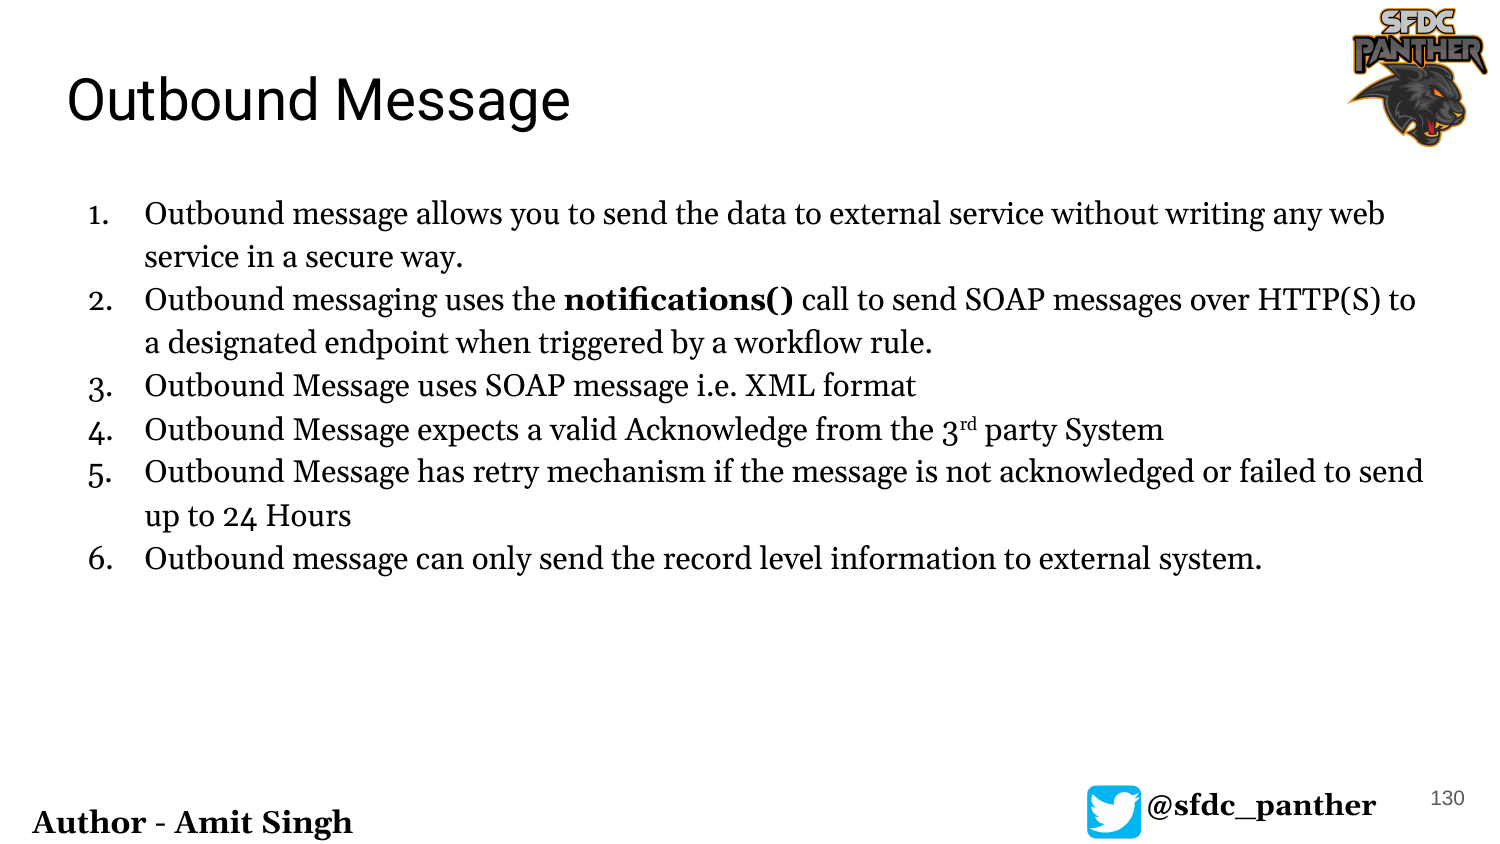

# Outbound Message
Outbound message allows you to send the data to external service without writing any web service in a secure way.
Outbound messaging uses the notifications() call to send SOAP messages over HTTP(S) to a designated endpoint when triggered by a workflow rule.
Outbound Message uses SOAP message i.e. XML format
Outbound Message expects a valid Acknowledge from the 3rd party System
Outbound Message has retry mechanism if the message is not acknowledged or failed to send up to 24 Hours
Outbound message can only send the record level information to external system.
130